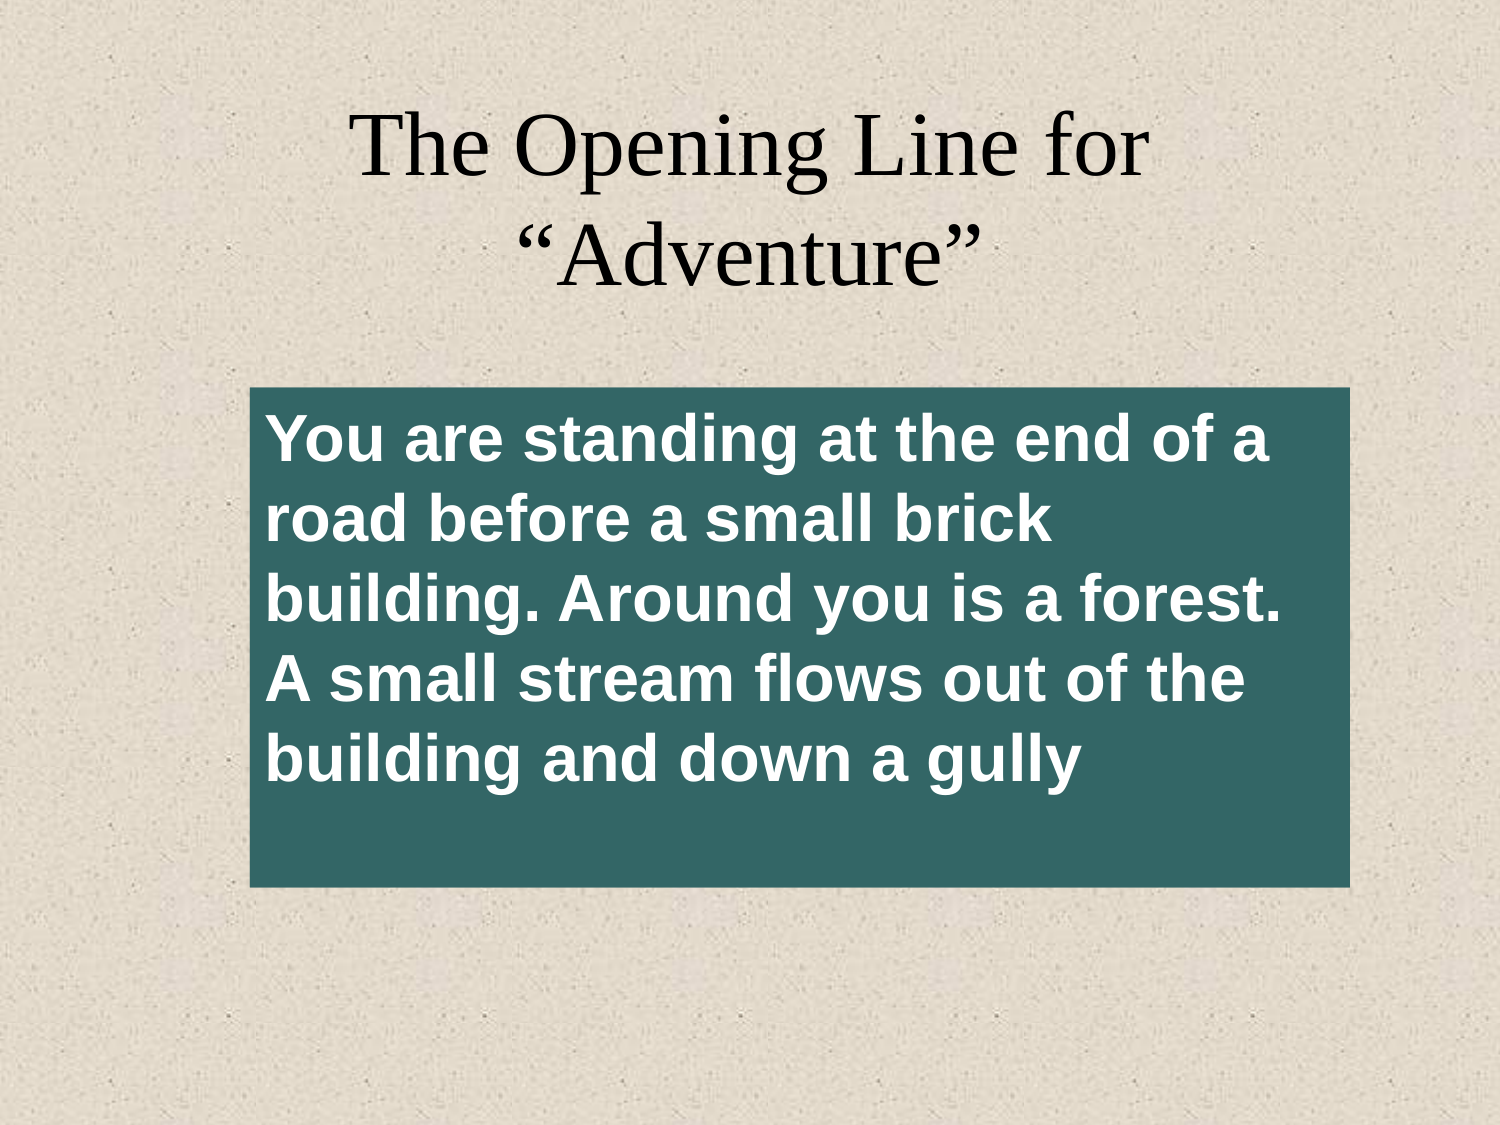

# The Opening Line for “Adventure”

You are standing at the end of a road before a small brick building. Around you is a forest. A small stream flows out of the building and down a gully